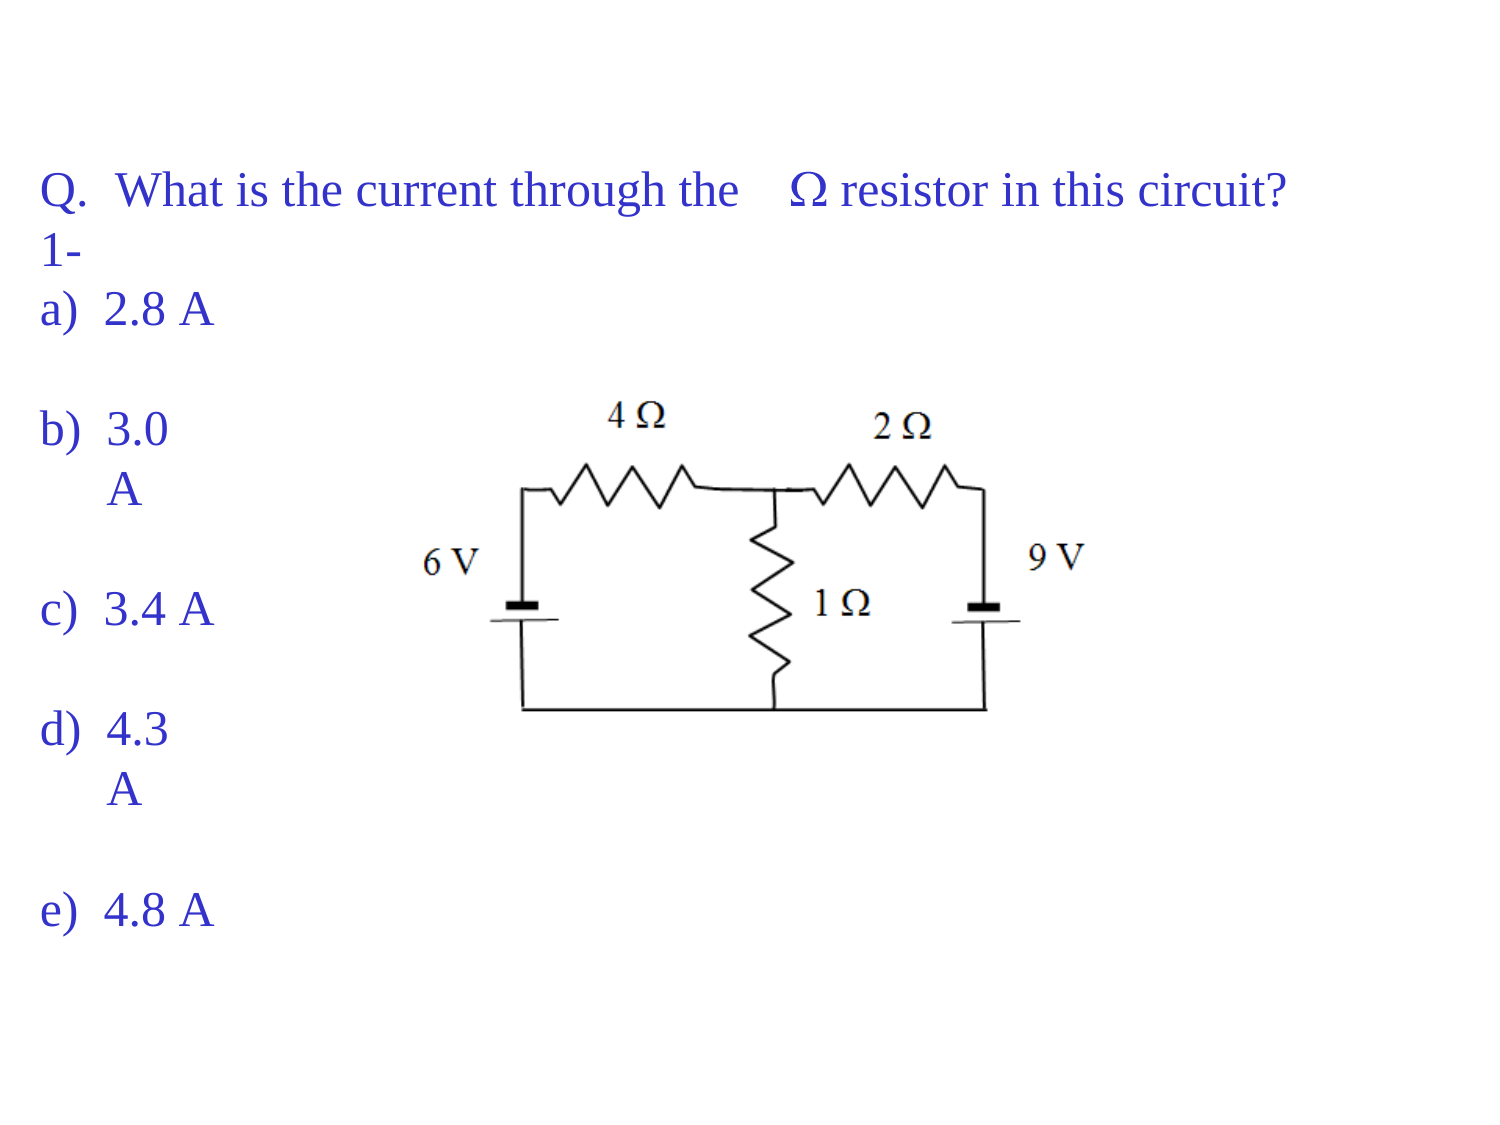

# resistor in this circuit?

Q.	What is the current through the 1-
2.8 A

3.0 A

3.4 A

4.3 A

4.8 A